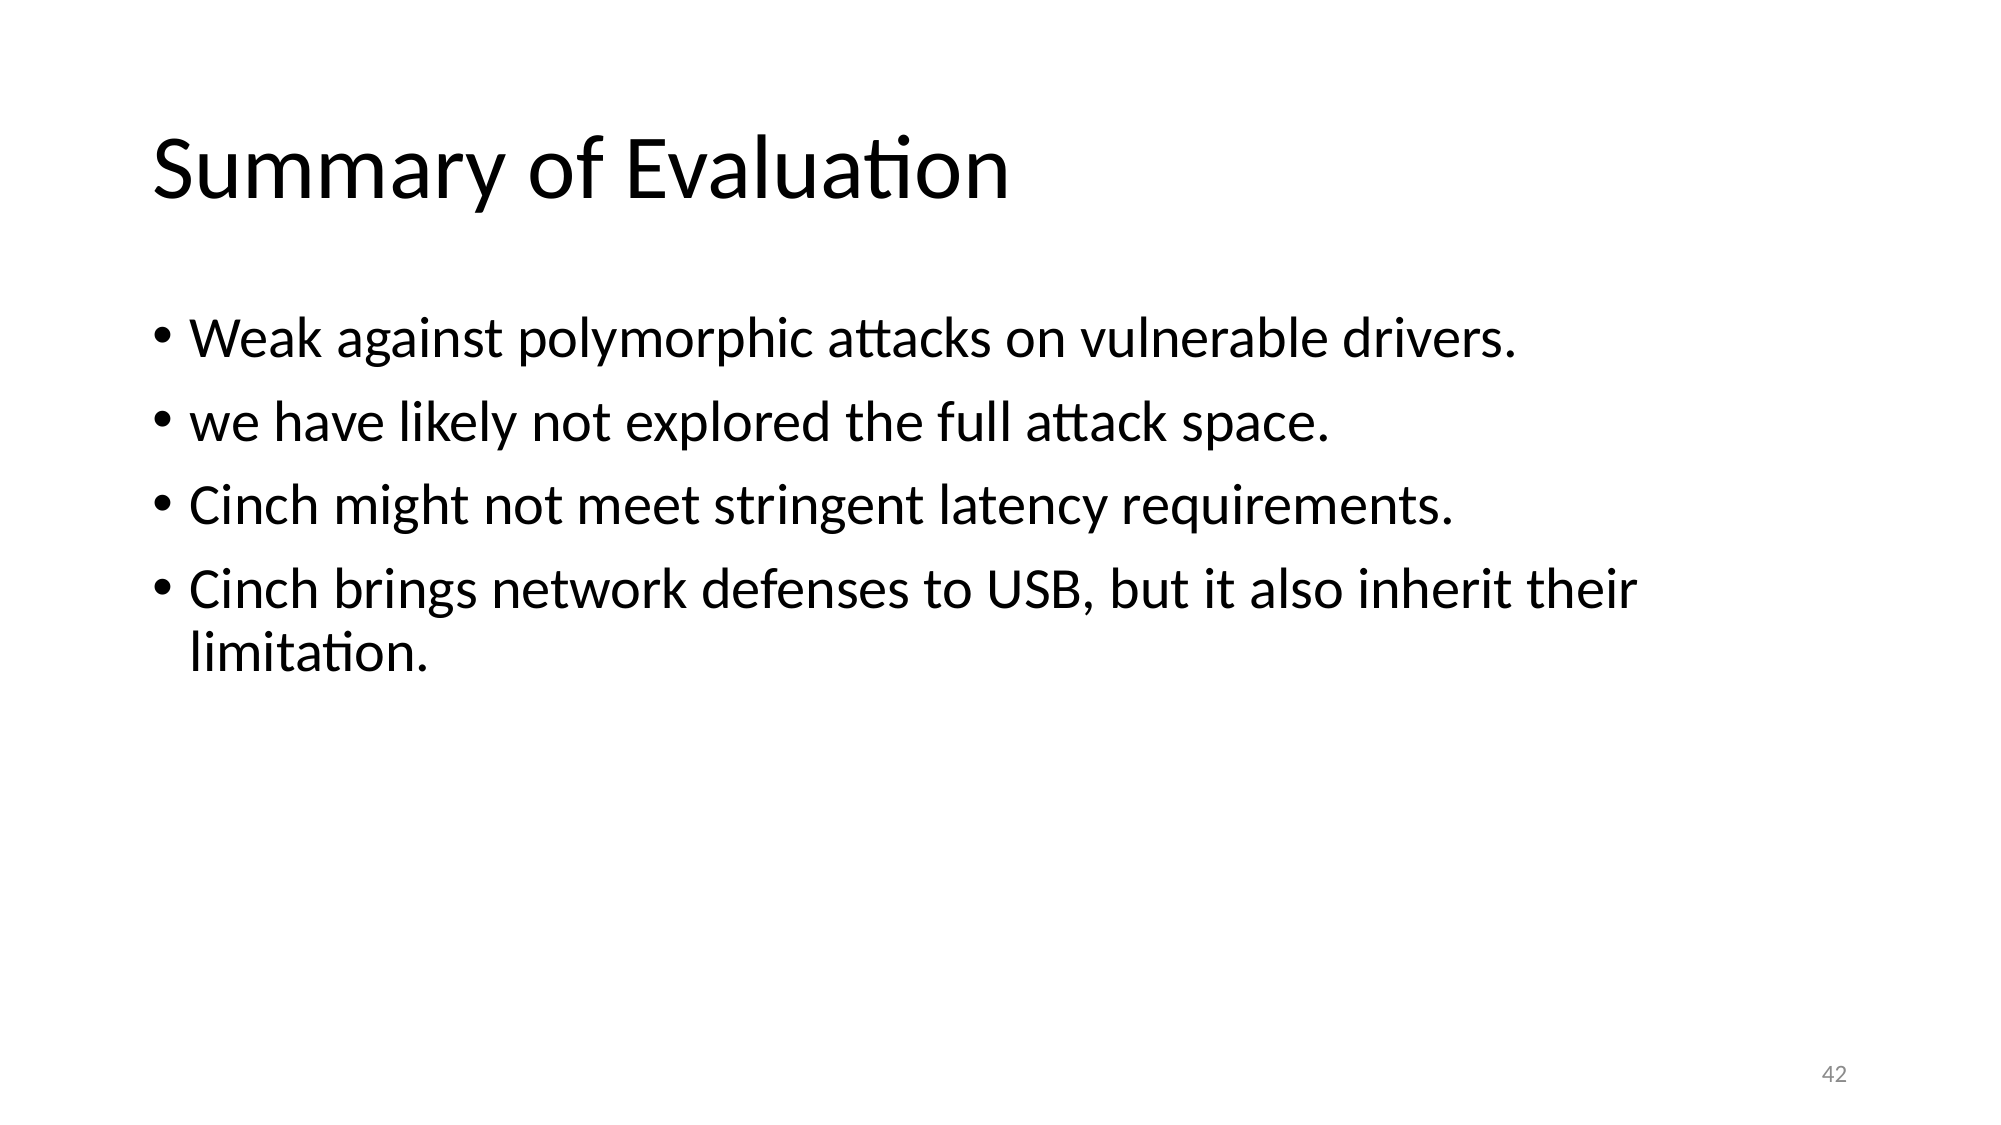

# Summary of Evaluation
Weak against polymorphic attacks on vulnerable drivers.
we have likely not explored the full attack space.
Cinch might not meet stringent latency requirements.
Cinch brings network defenses to USB, but it also inherit their limitation.
42